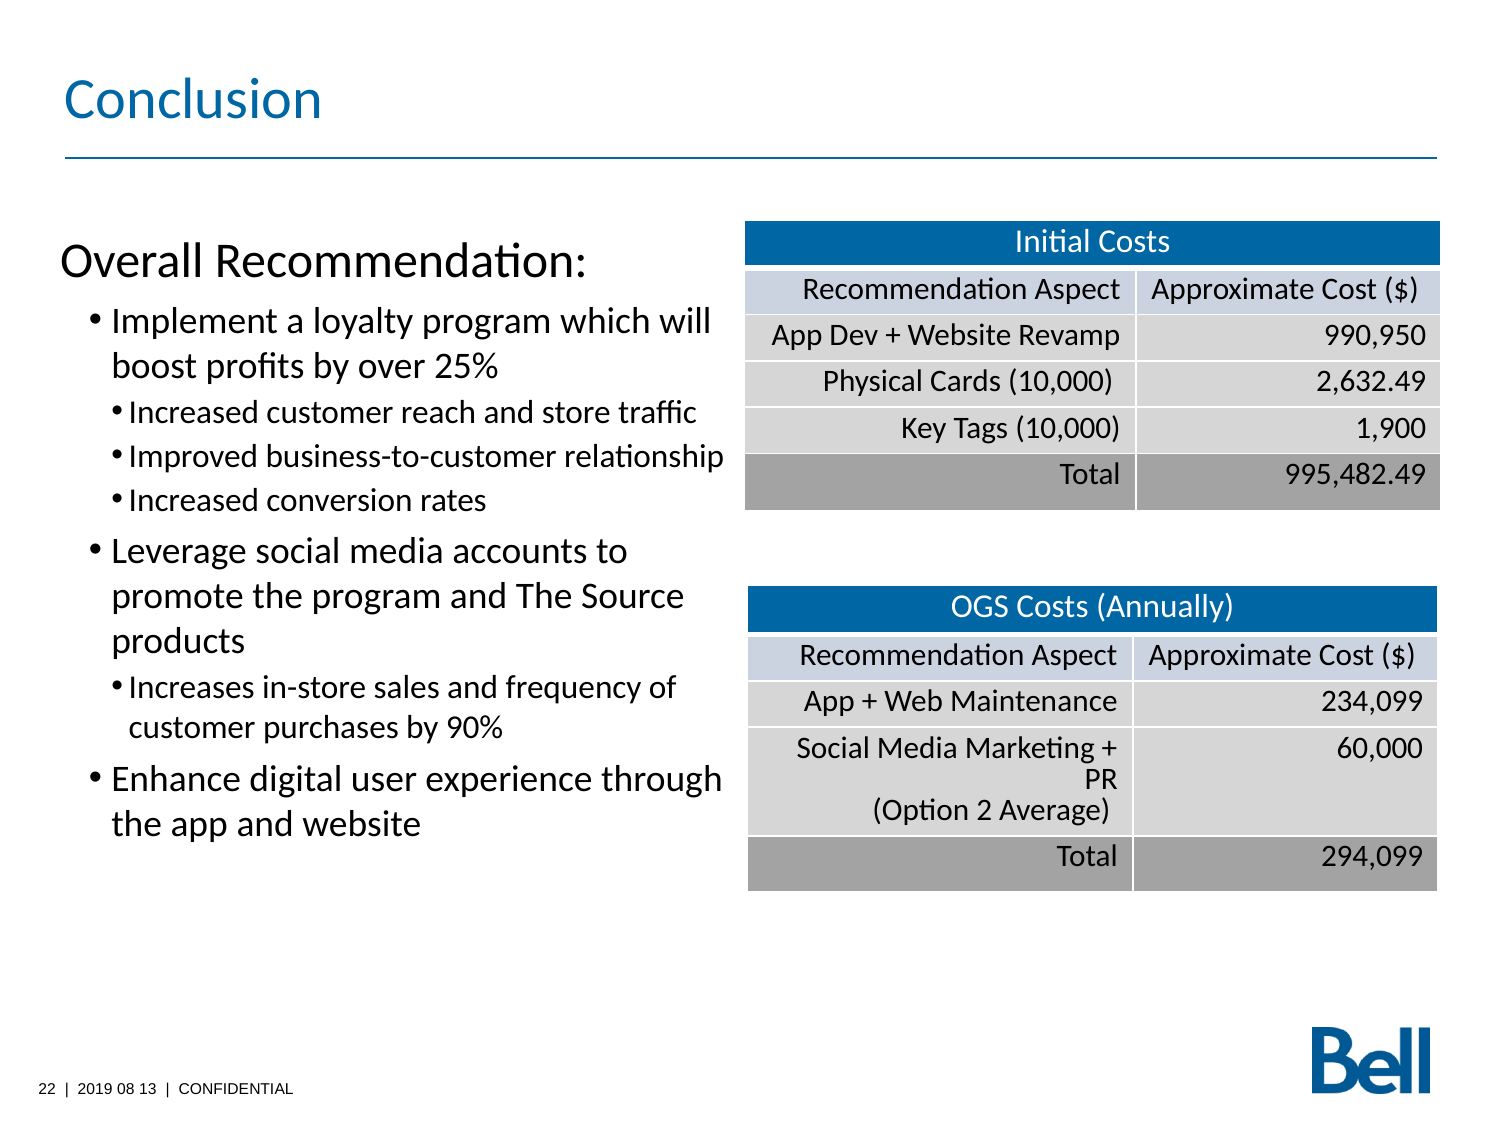

# Conclusion
Overall Recommendation:
Implement a loyalty program which will boost profits by over 25%
Increased customer reach and store traffic
Improved business-to-customer relationship
Increased conversion rates
Leverage social media accounts to promote the program and The Source products
Increases in-store sales and frequency of customer purchases by 90%
Enhance digital user experience through the app and website
| Initial Costs |  |
| --- | --- |
| Recommendation Aspect | Approximate Cost ($) |
| App Dev + Website Revamp | 990,950 |
| Physical Cards (10,000) | 2,632.49 |
| Key Tags (10,000) | 1,900 |
| Total | 995,482.49 |
| OGS Costs (Annually) |  |
| --- | --- |
| Recommendation Aspect | Approximate Cost ($) |
| App + Web Maintenance | 234,099 |
| Social Media Marketing + PR (Option 2 Average) | 60,000 |
| Total | 294,099 |
22  |  2019 08 13  |  CONFIDENTIAL